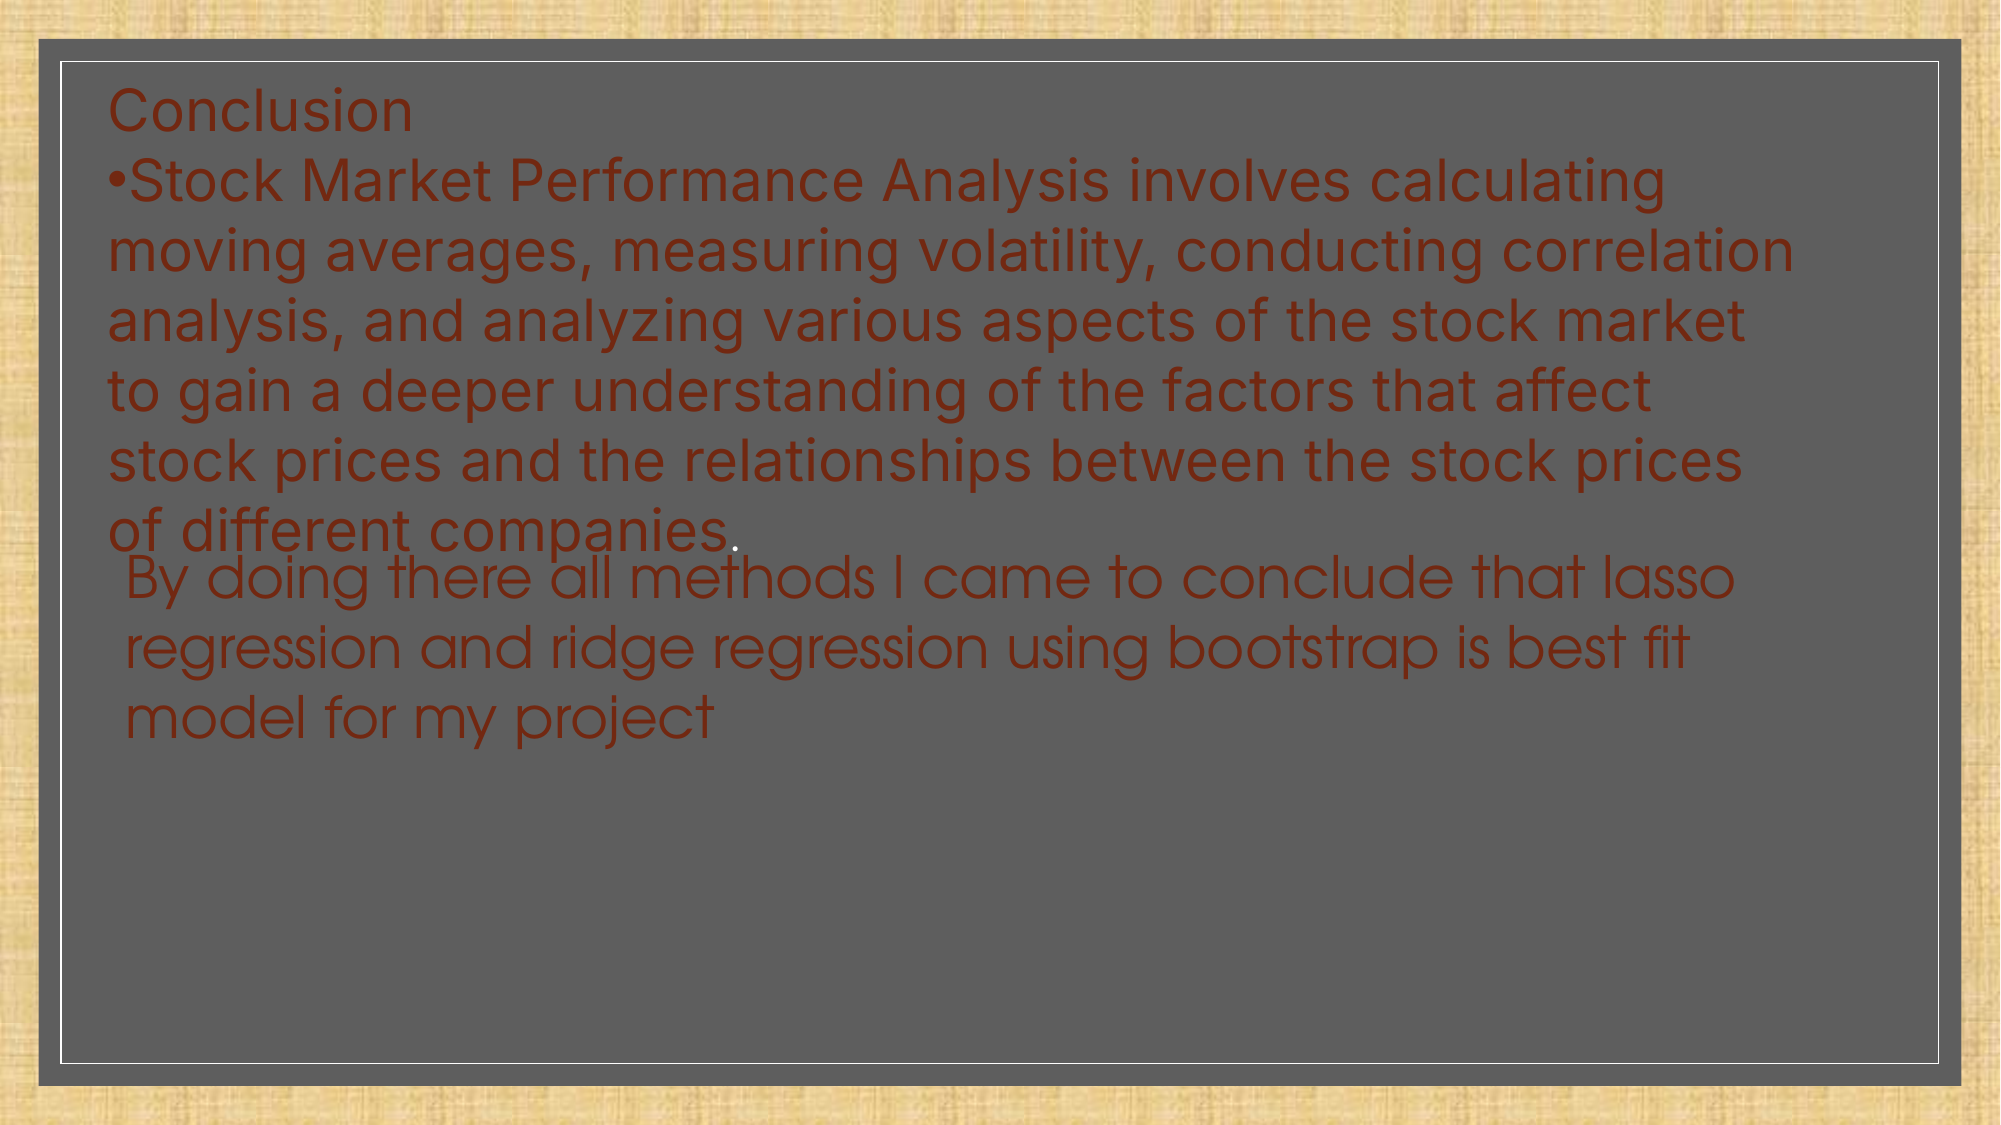

Conclusion
Stock Market Performance Analysis involves calculating moving averages, measuring volatility, conducting correlation analysis, and analyzing various aspects of the stock market to gain a deeper understanding of the factors that affect stock prices and the relationships between the stock prices of different companies.

By doing there all methods I came to conclude that lasso regression and ridge regression using bootstrap is best fit model for my project